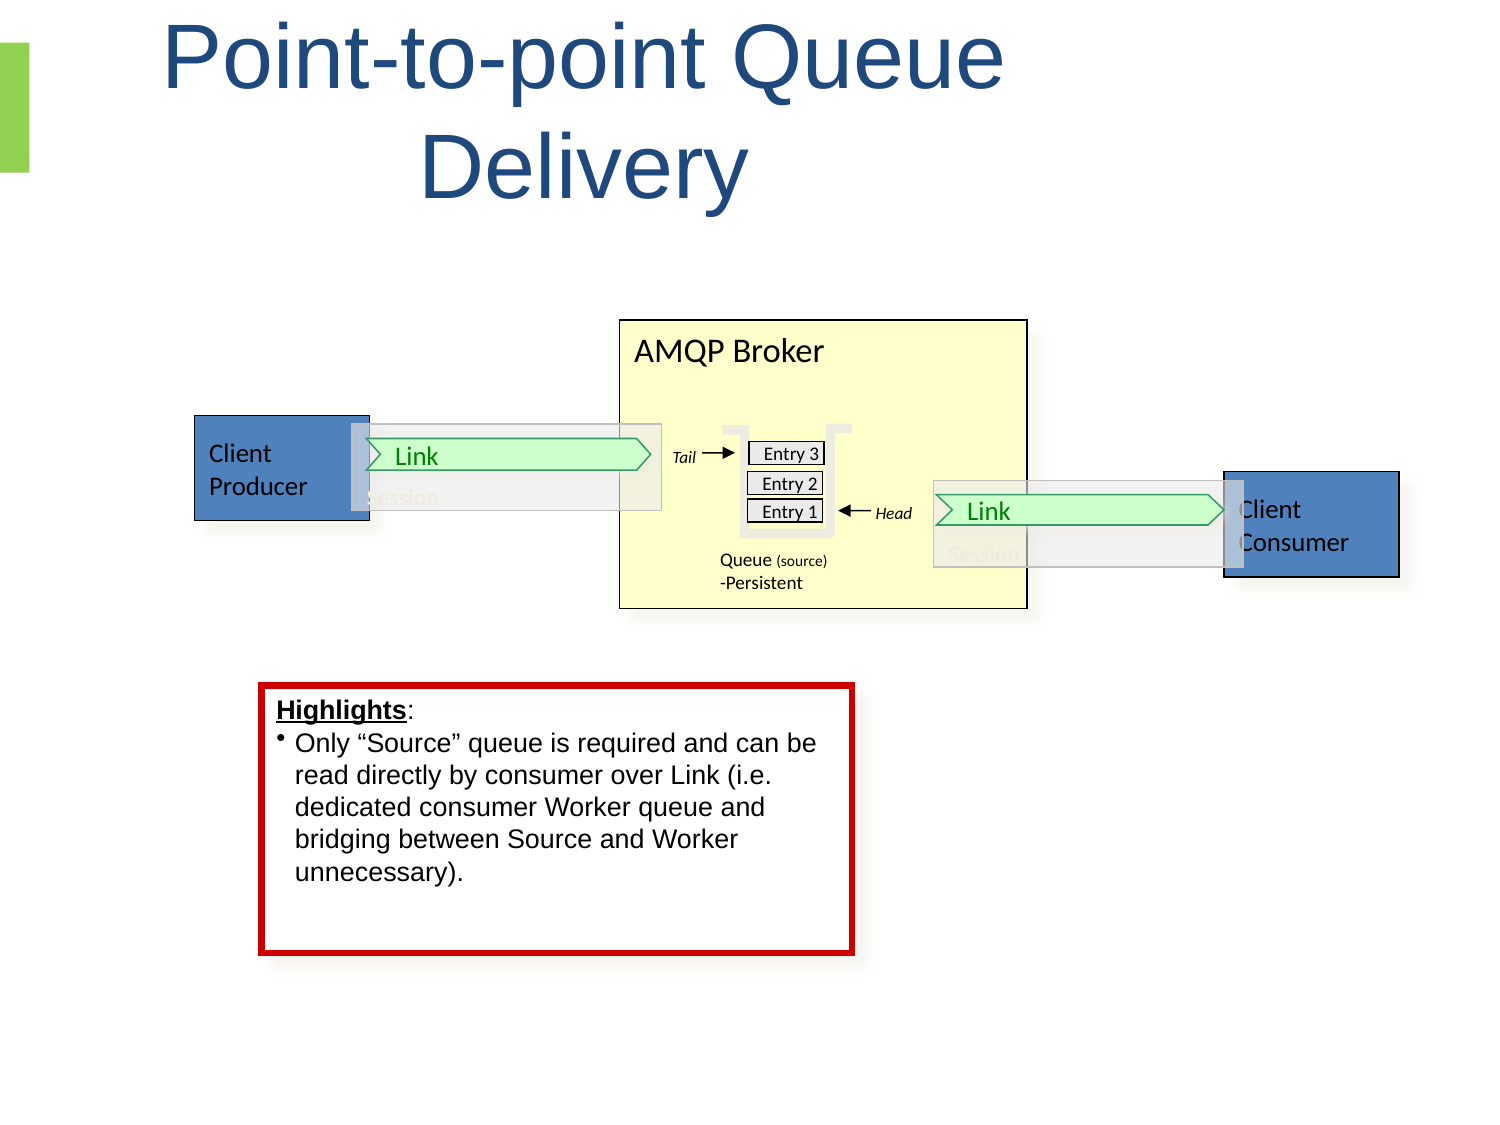

Point-to-point Queue Delivery
AMQP Broker
Client
Producer
Session

Link
Tail
Entry 3

Entry 2
Client
Consumer
Session
Head
Link
Entry 1

Queue (source)
-Persistent
Highlights:
Only “Source” queue is required and can be read directly by consumer over Link (i.e. dedicated consumer Worker queue and bridging between Source and Worker unnecessary).